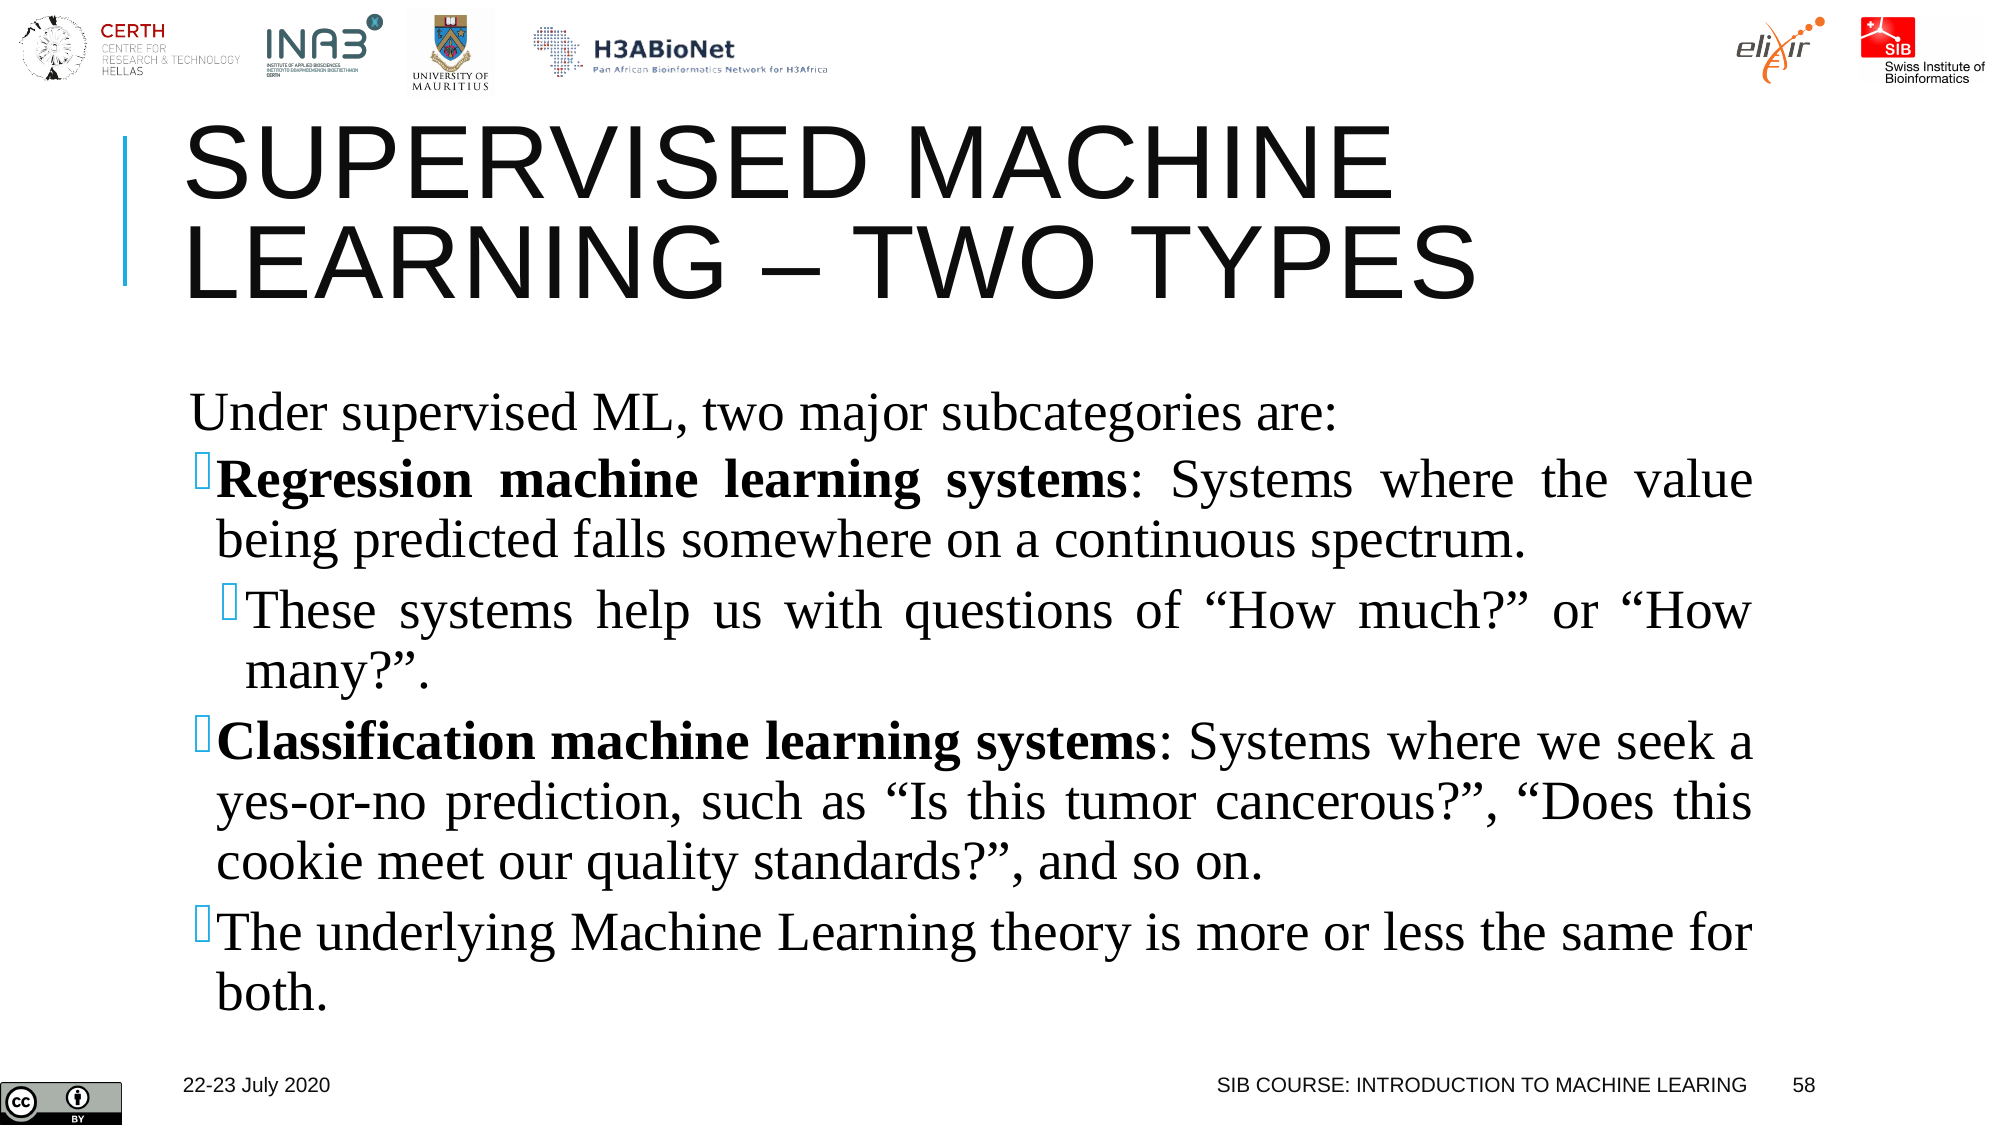

# Supervised Machine Learning – two types
Under supervised ML, two major subcategories are:
Regression machine learning systems: Systems where the value being predicted falls somewhere on a continuous spectrum.
These systems help us with questions of “How much?” or “How many?”.
Classification machine learning systems: Systems where we seek a yes-or-no prediction, such as “Is this tumor cancerous?”, “Does this cookie meet our quality standards?”, and so on.
The underlying Machine Learning theory is more or less the same for both.
22-23 July 2020
SIB Course: Introduction to Machine Learing
58